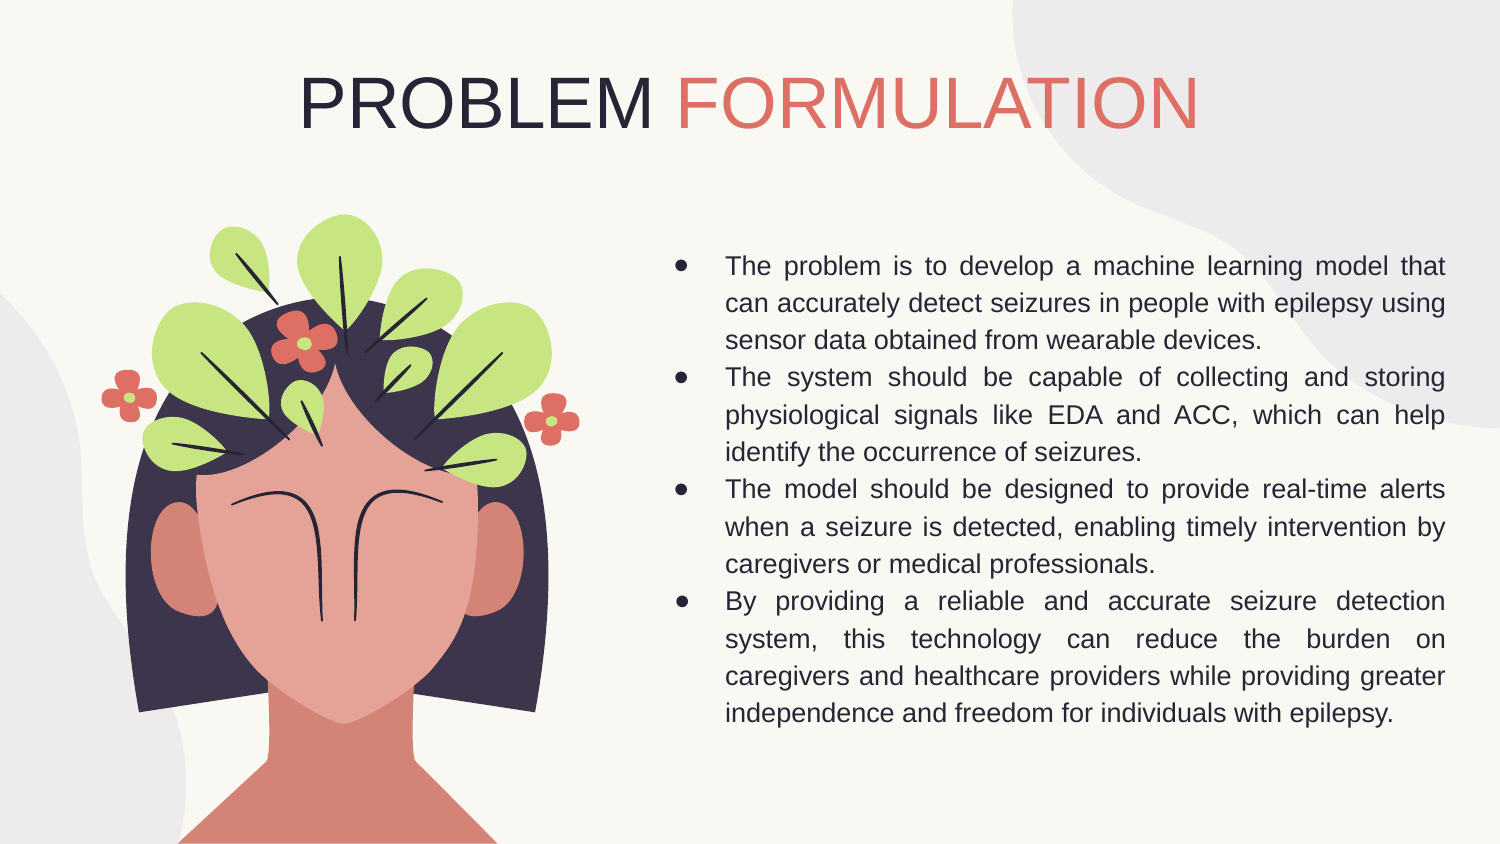

# PROBLEM FORMULATION

The problem is to develop a machine learning model that can accurately detect seizures in people with epilepsy using sensor data obtained from wearable devices.
The system should be capable of collecting and storing physiological signals like EDA and ACC, which can help identify the occurrence of seizures.
The model should be designed to provide real-time alerts when a seizure is detected, enabling timely intervention by caregivers or medical professionals.
By providing a reliable and accurate seizure detection system, this technology can reduce the burden on caregivers and healthcare providers while providing greater independence and freedom for individuals with epilepsy.